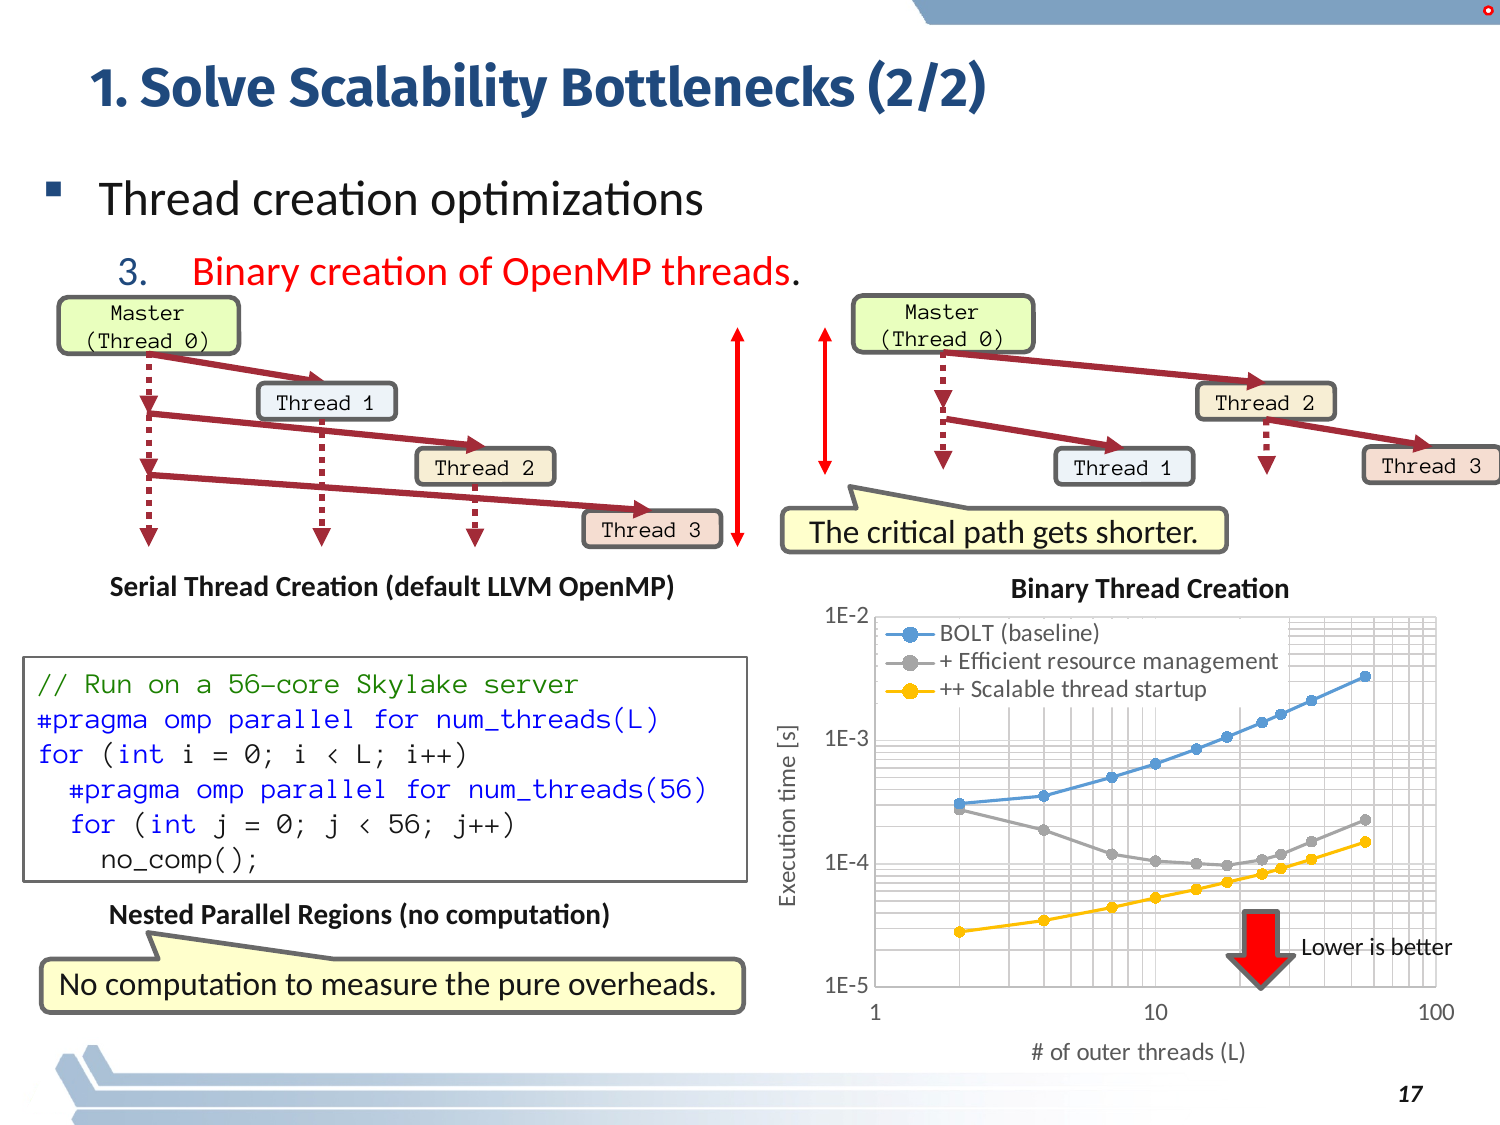

# 1. Solve Scalability Bottlenecks (2/2)
Thread creation optimizations
Binary creation of OpenMP threads.

Master (Thread 0)
Master (Thread 0)
Thread 1
Thread 2
Thread 3
Thread 2
Thread 1
The critical path gets shorter.
Thread 3
Serial Thread Creation (default LLVM OpenMP)
Binary Thread Creation

### Chart

| Category | BOLT (baseline) | + Efficient resource management | ++ Scalable thread startup |
|---|---|---|---|
// Run on a 56-core Skylake server
#pragma omp parallel for num_threads(L)
for (int i = 0; i < L; i++)
  #pragma omp parallel for num_threads(56)
  for (int j = 0; j < 56; j++)
    no_comp();
Nested Parallel Regions (no computation)

Lower is better
No computation to measure the pure overheads.
17